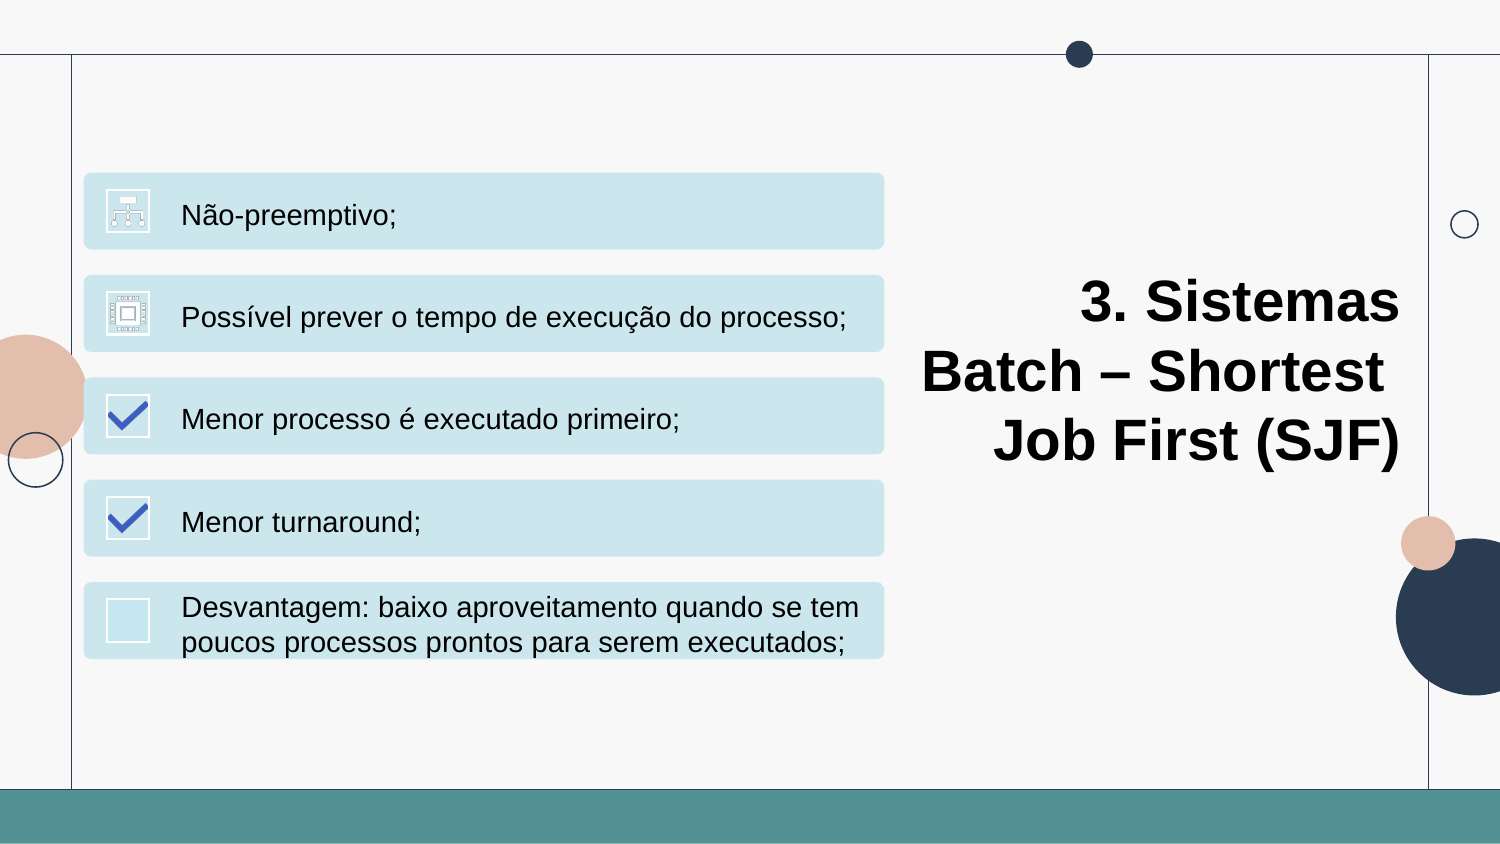

Não-preemptivo;
Possível prever o tempo de execução do processo;
Menor processo é executado primeiro;
Menor turnaround;
Desvantagem: baixo aproveitamento quando se tem poucos processos prontos para serem executados;
3. Sistemas Batch – Shortest Job First (SJF)